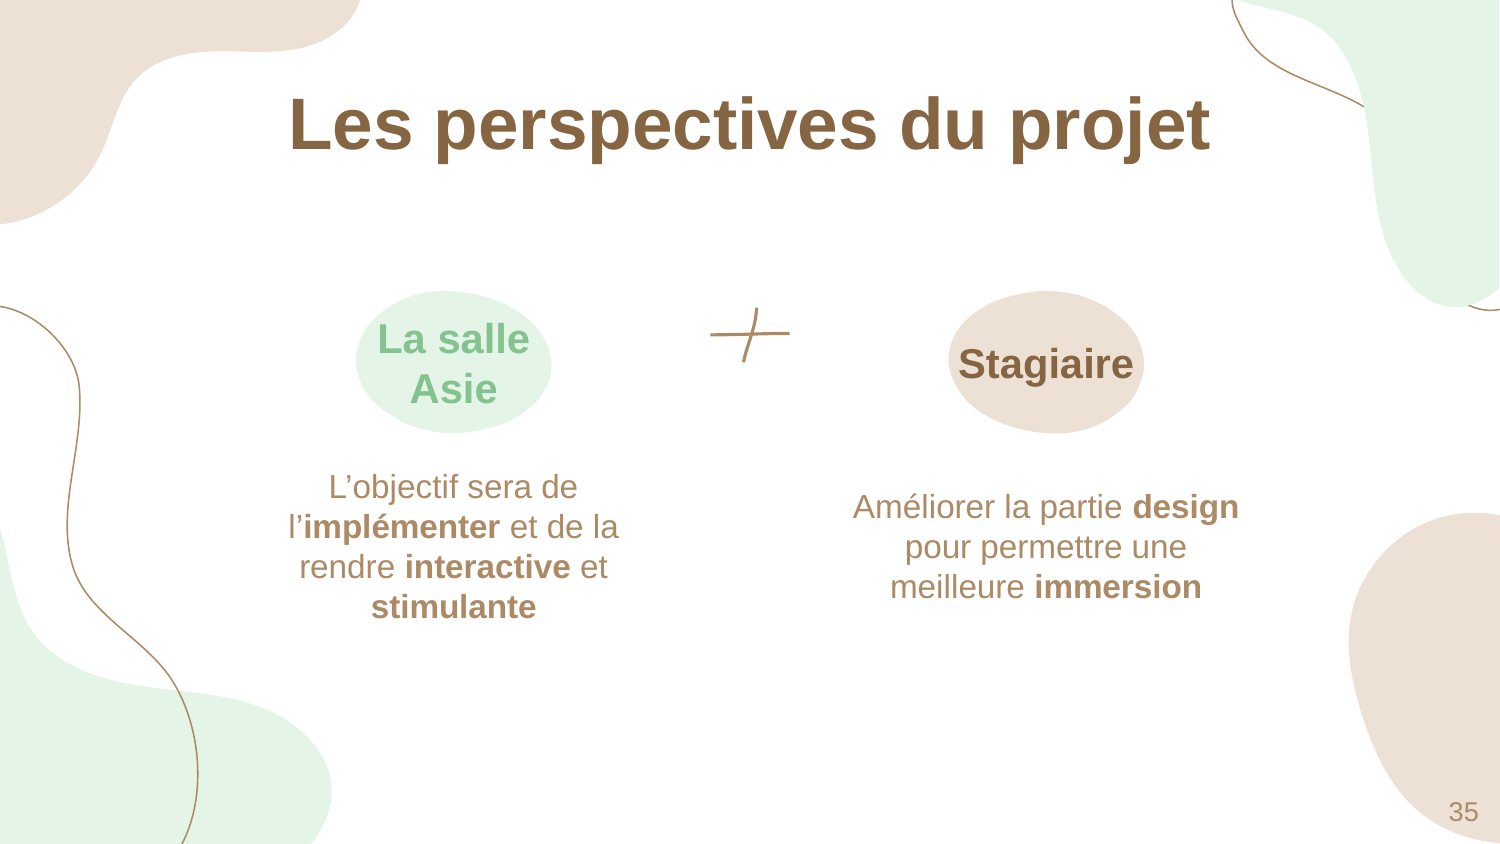

# Les perspectives du projet

La salle Asie
Stagiaire

Améliorer la partie design pour permettre une meilleure immersion
L’objectif sera de l’implémenter et de la rendre interactive et stimulante
35